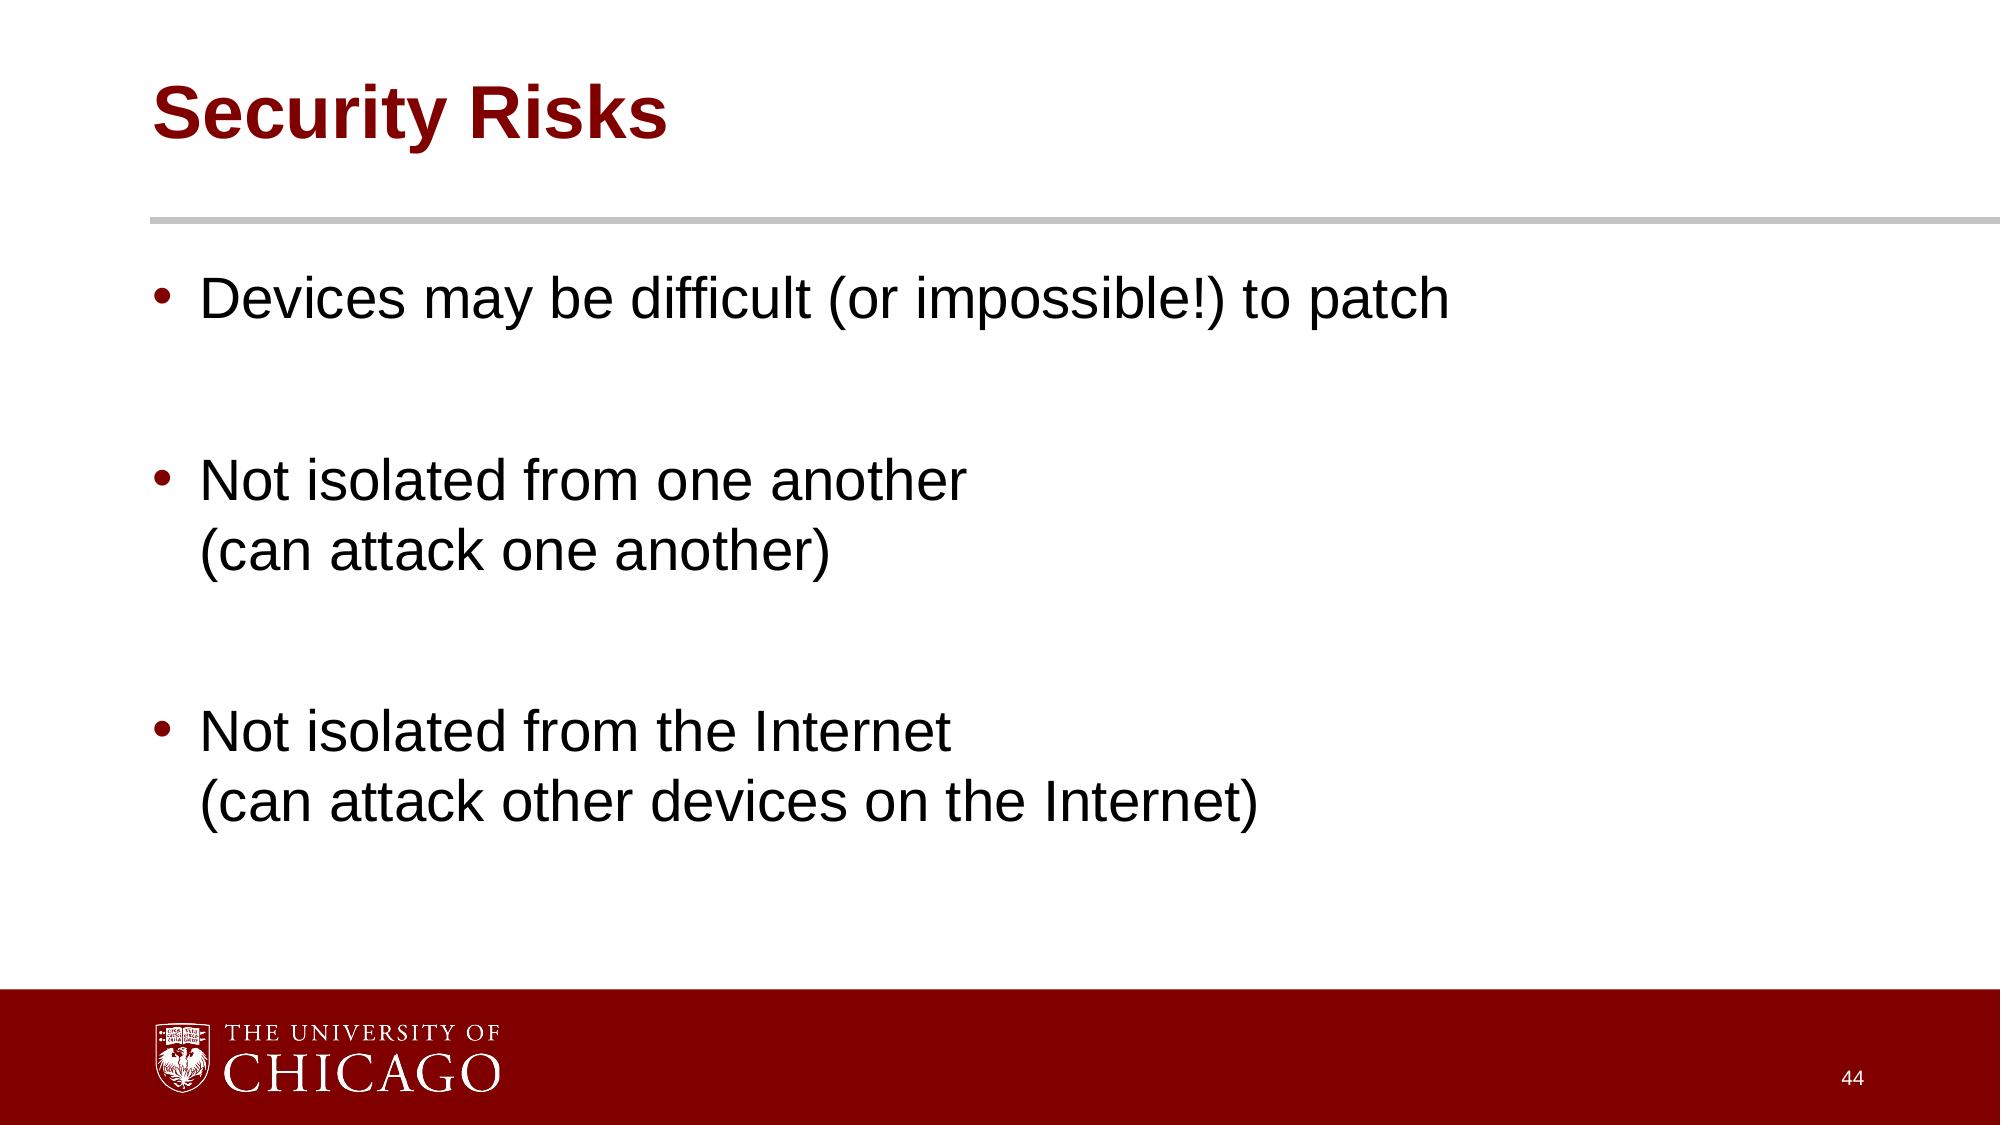

# Security Risks
Devices may be difficult (or impossible!) to patch

Not isolated from one another
(can attack one another)

Not isolated from the Internet
(can attack other devices on the Internet)
44